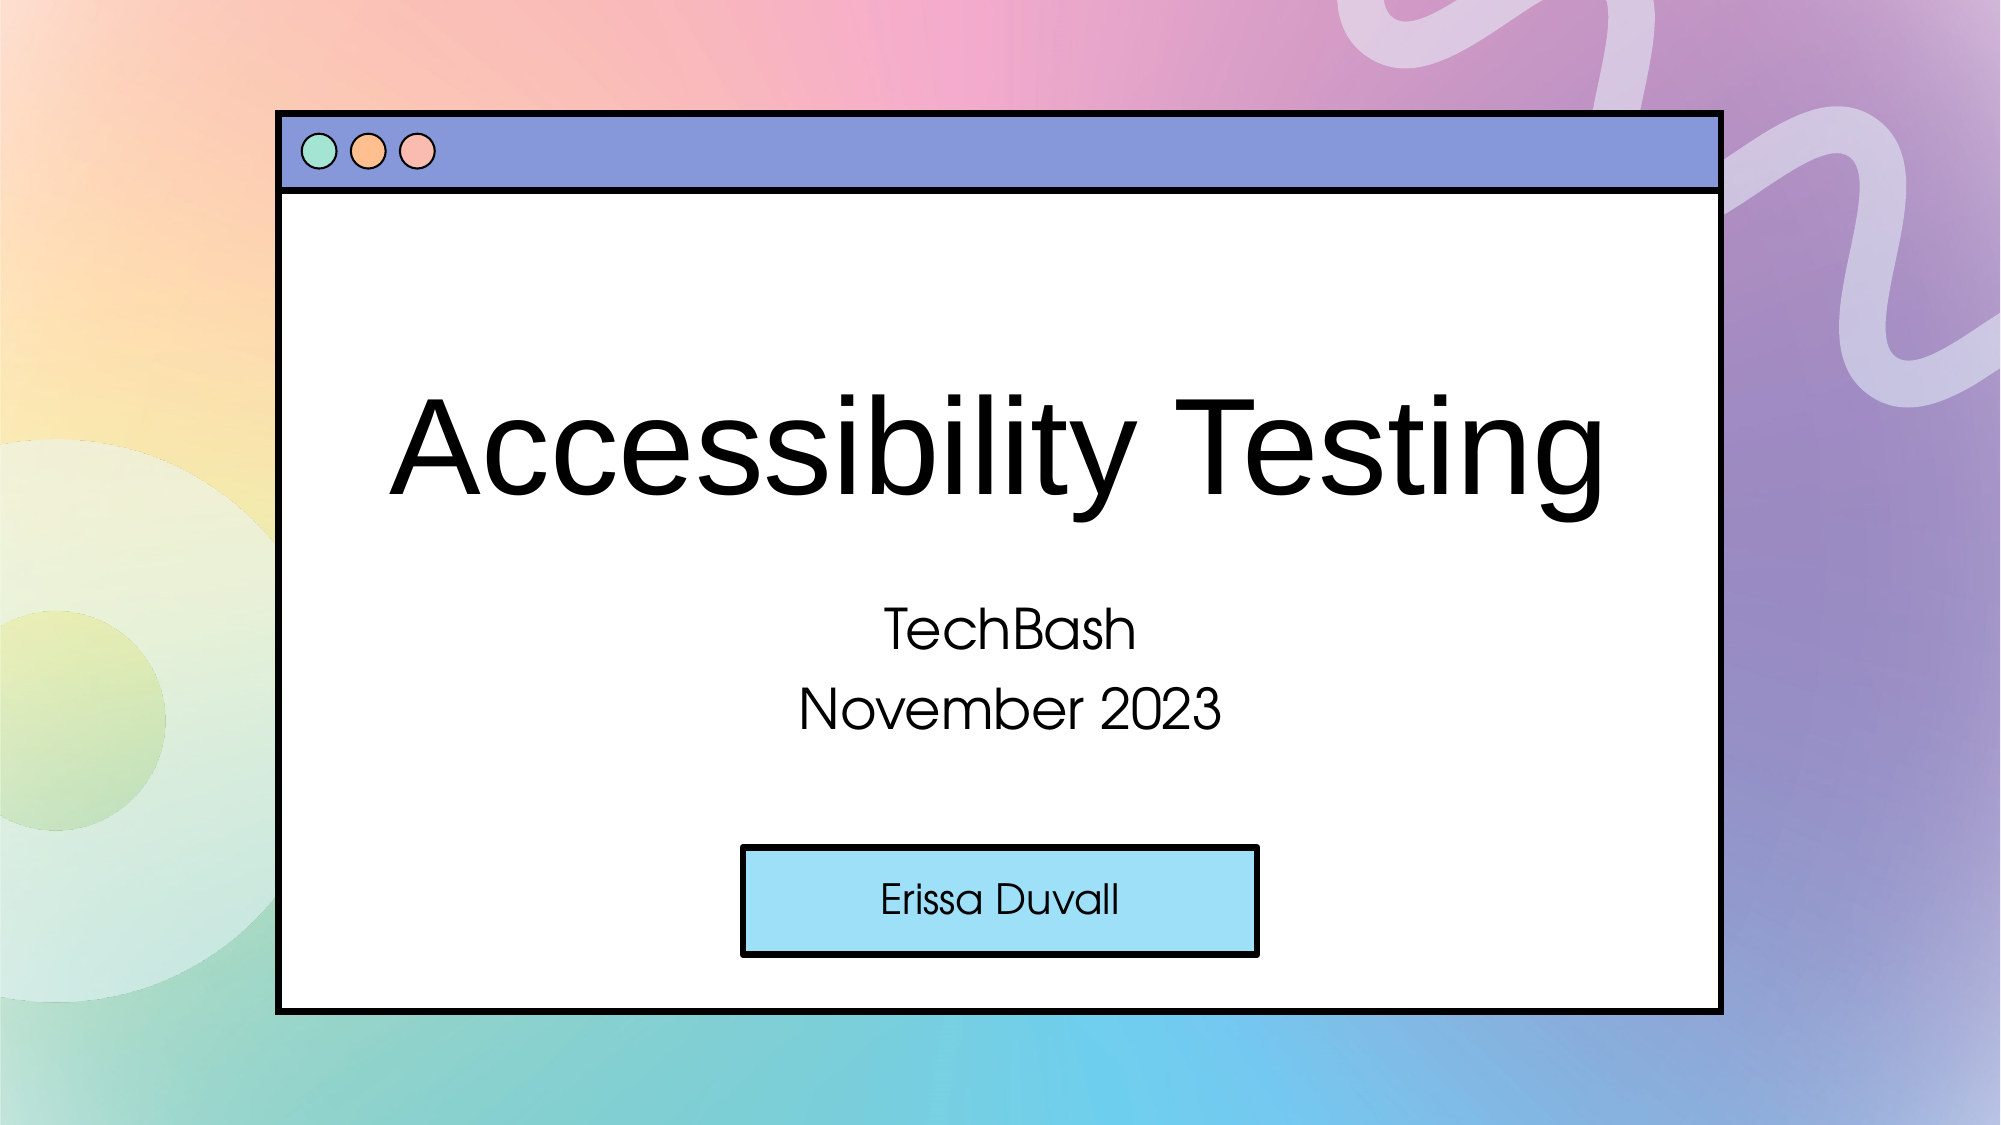

# Accessibility Testing
TechBash
November 2023
Erissa Duvall